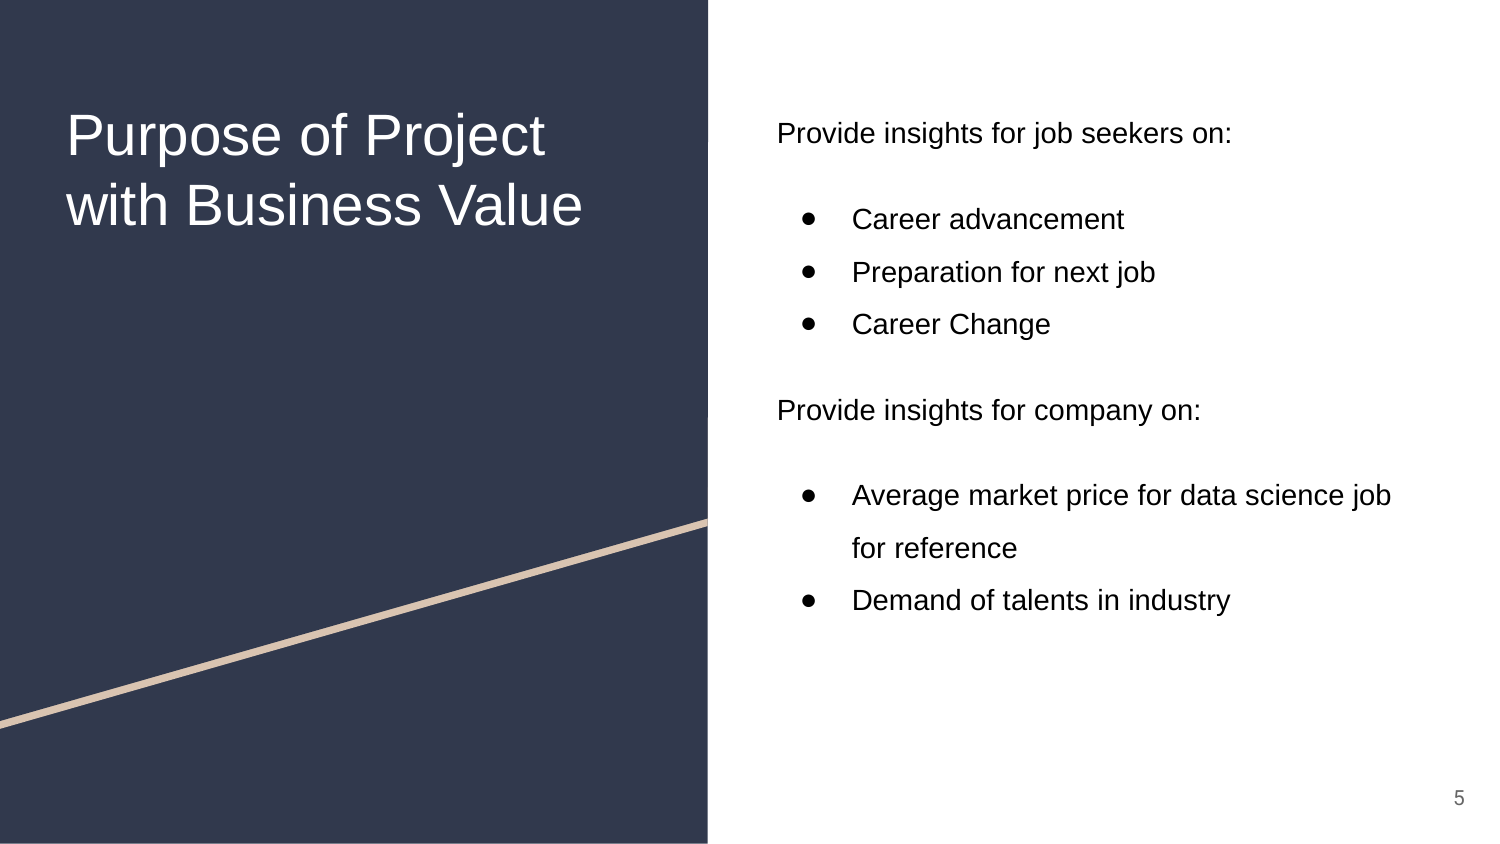

# Purpose of Project with Business Value
Provide insights for job seekers on:
Career advancement
Preparation for next job
Career Change
Provide insights for company on:
Average market price for data science job for reference
Demand of talents in industry

5